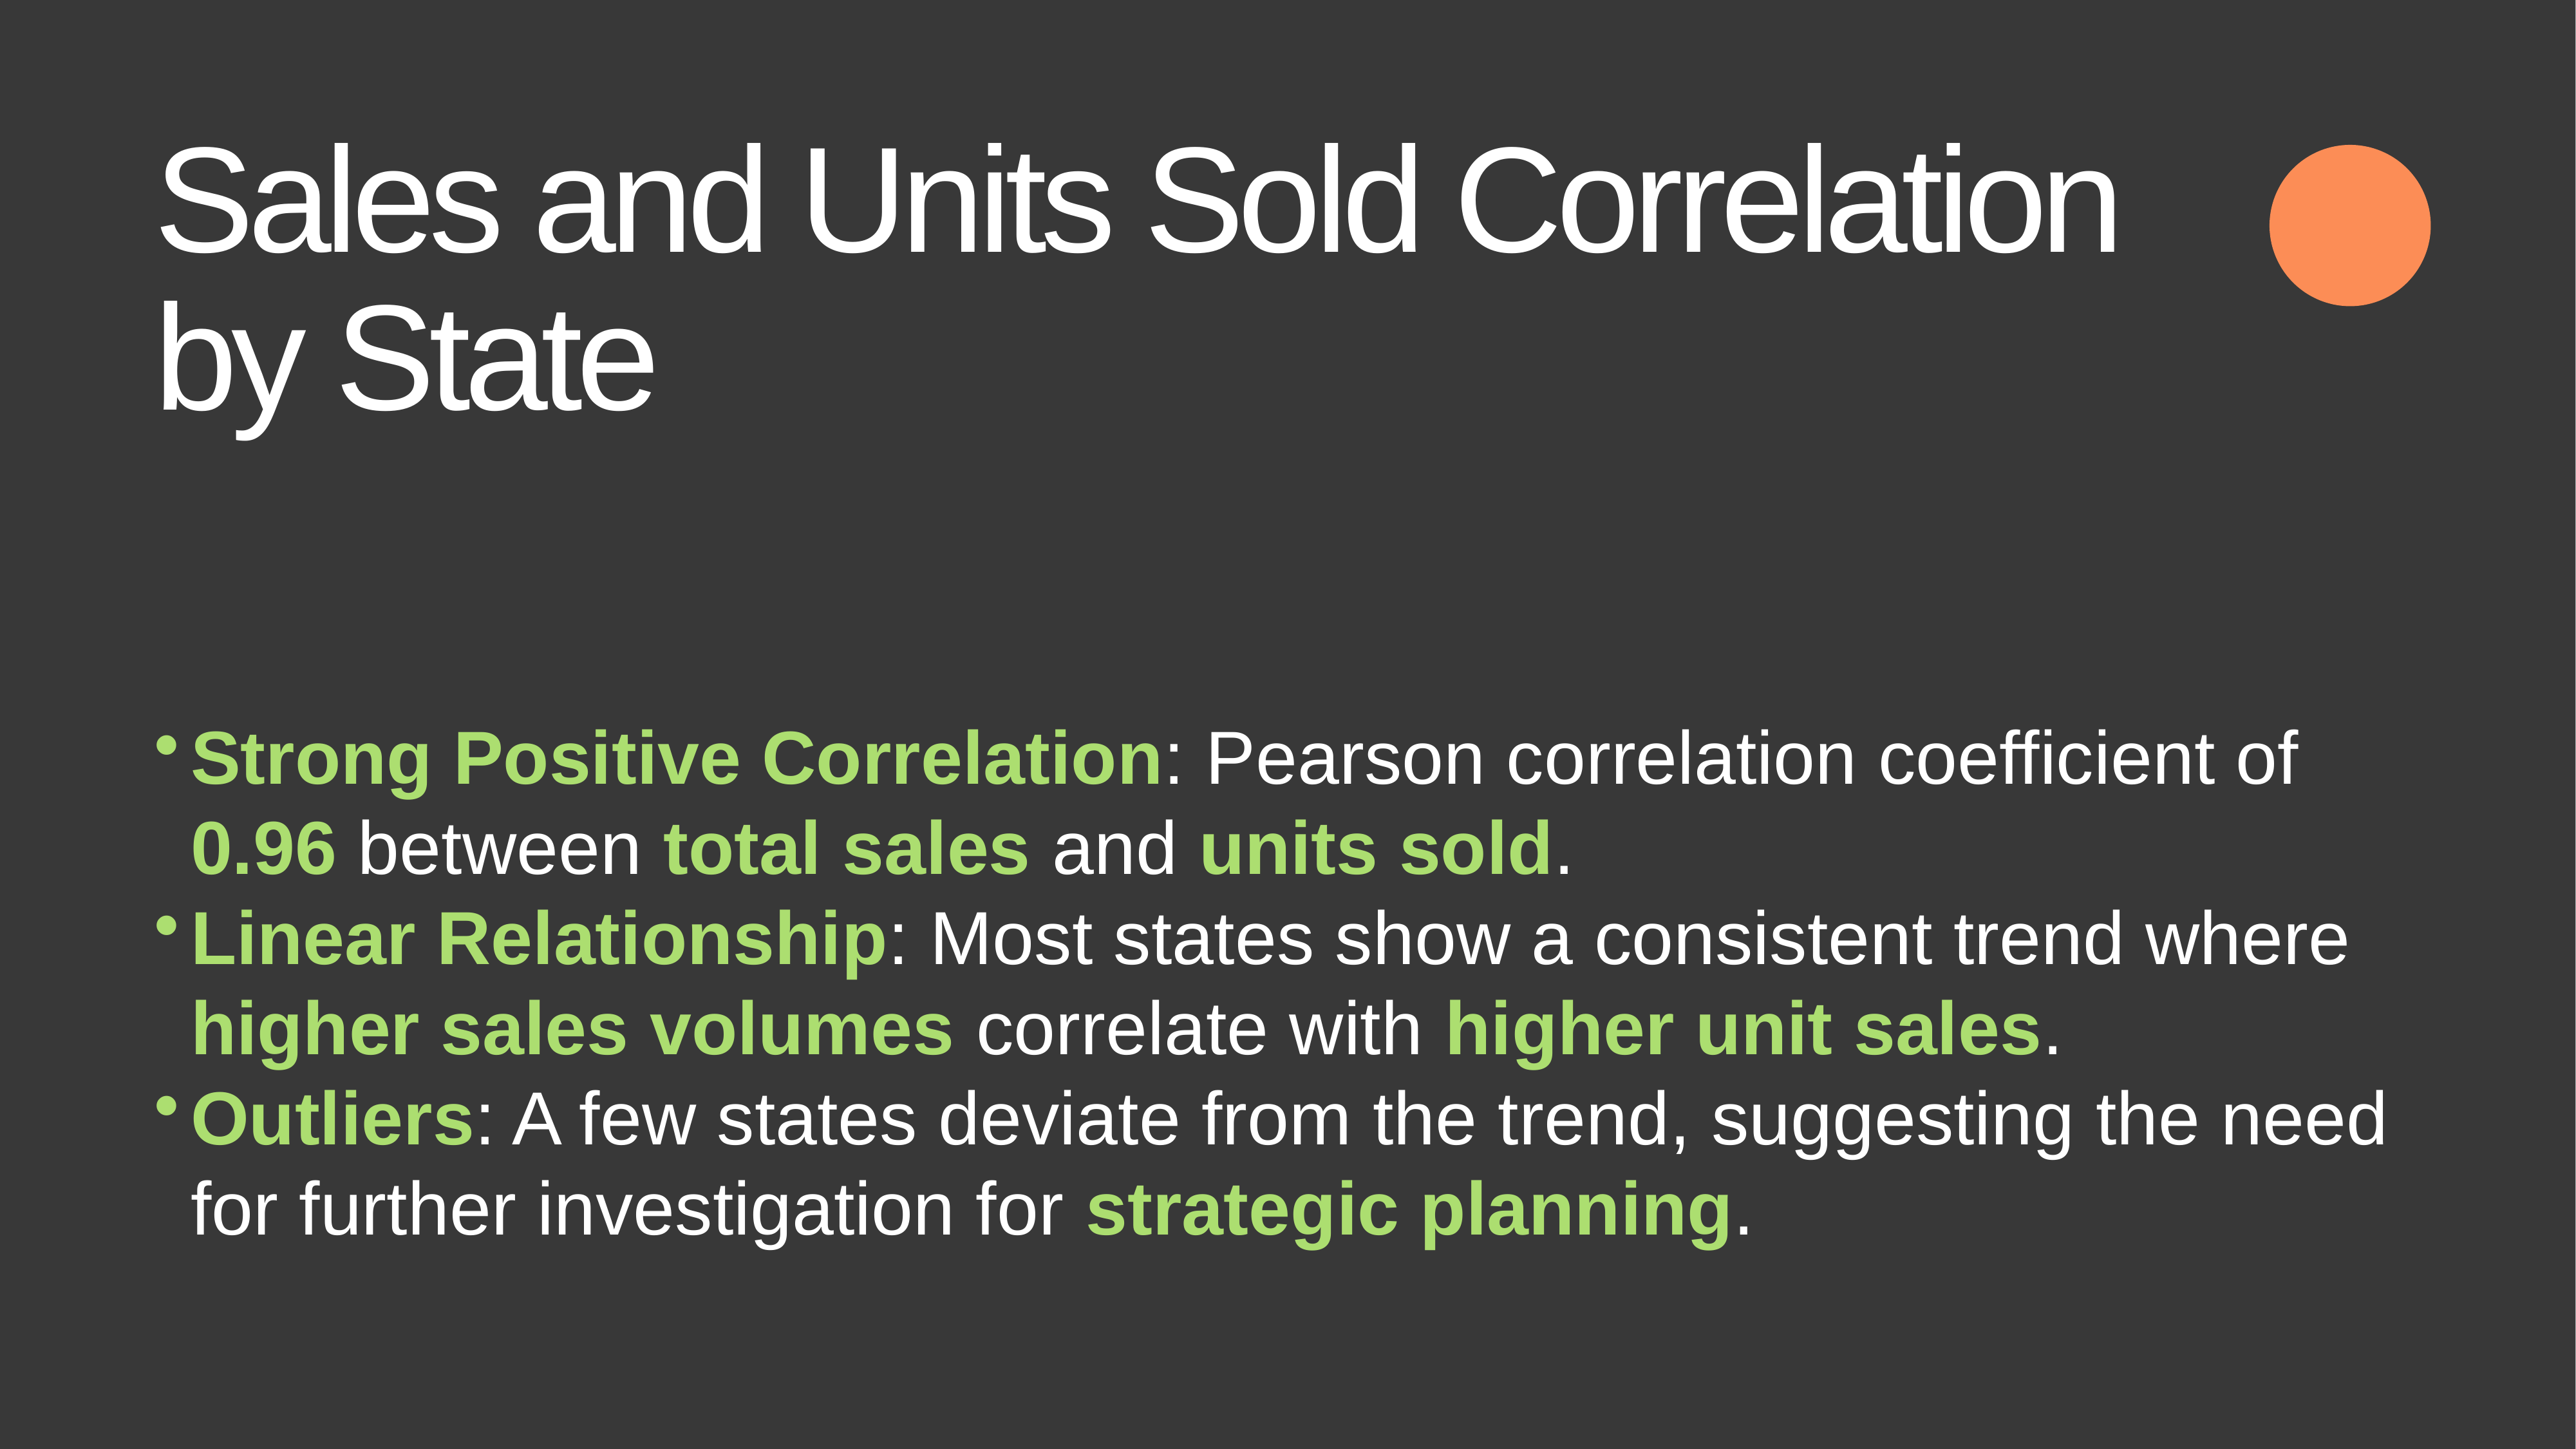

Sales and Units Sold Correlation by State

Strong Positive Correlation: Pearson correlation coefficient of 0.96 between total sales and units sold.
Linear Relationship: Most states show a consistent trend where higher sales volumes correlate with higher unit sales.
Outliers: A few states deviate from the trend, suggesting the need for further investigation for strategic planning.